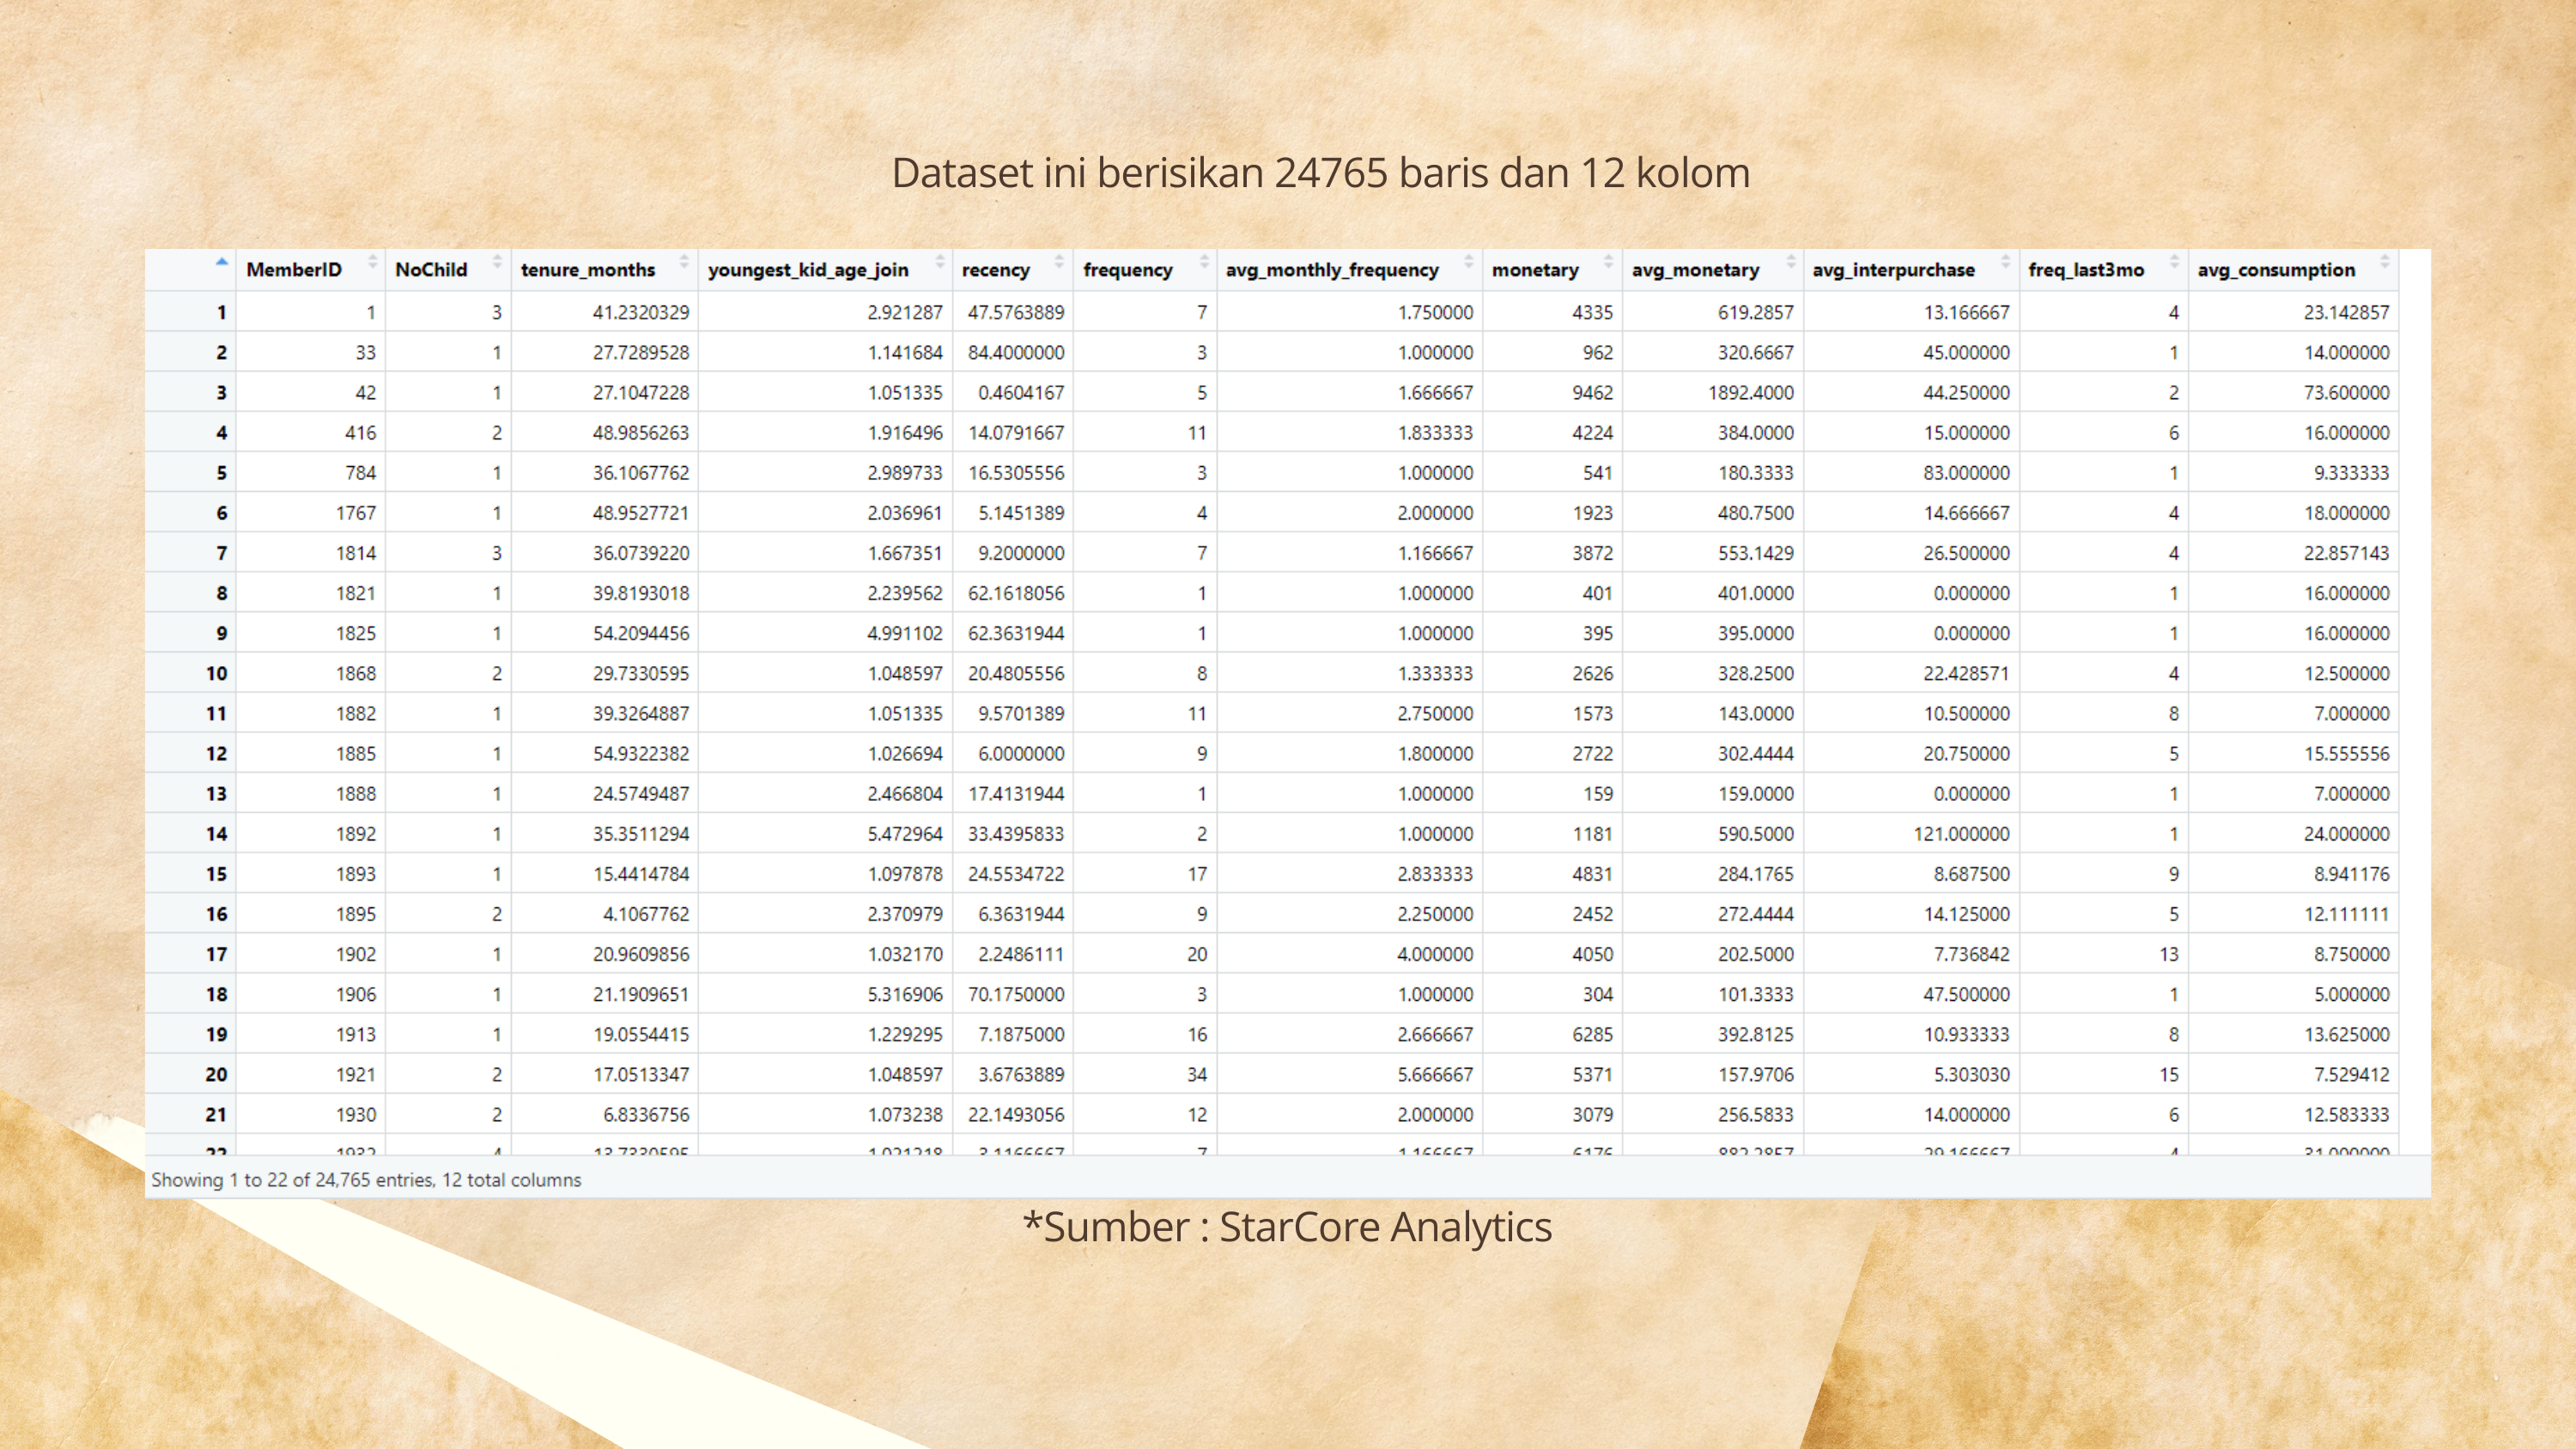

Dataset ini berisikan 24765 baris dan 12 kolom

*Sumber : StarCore Analytics